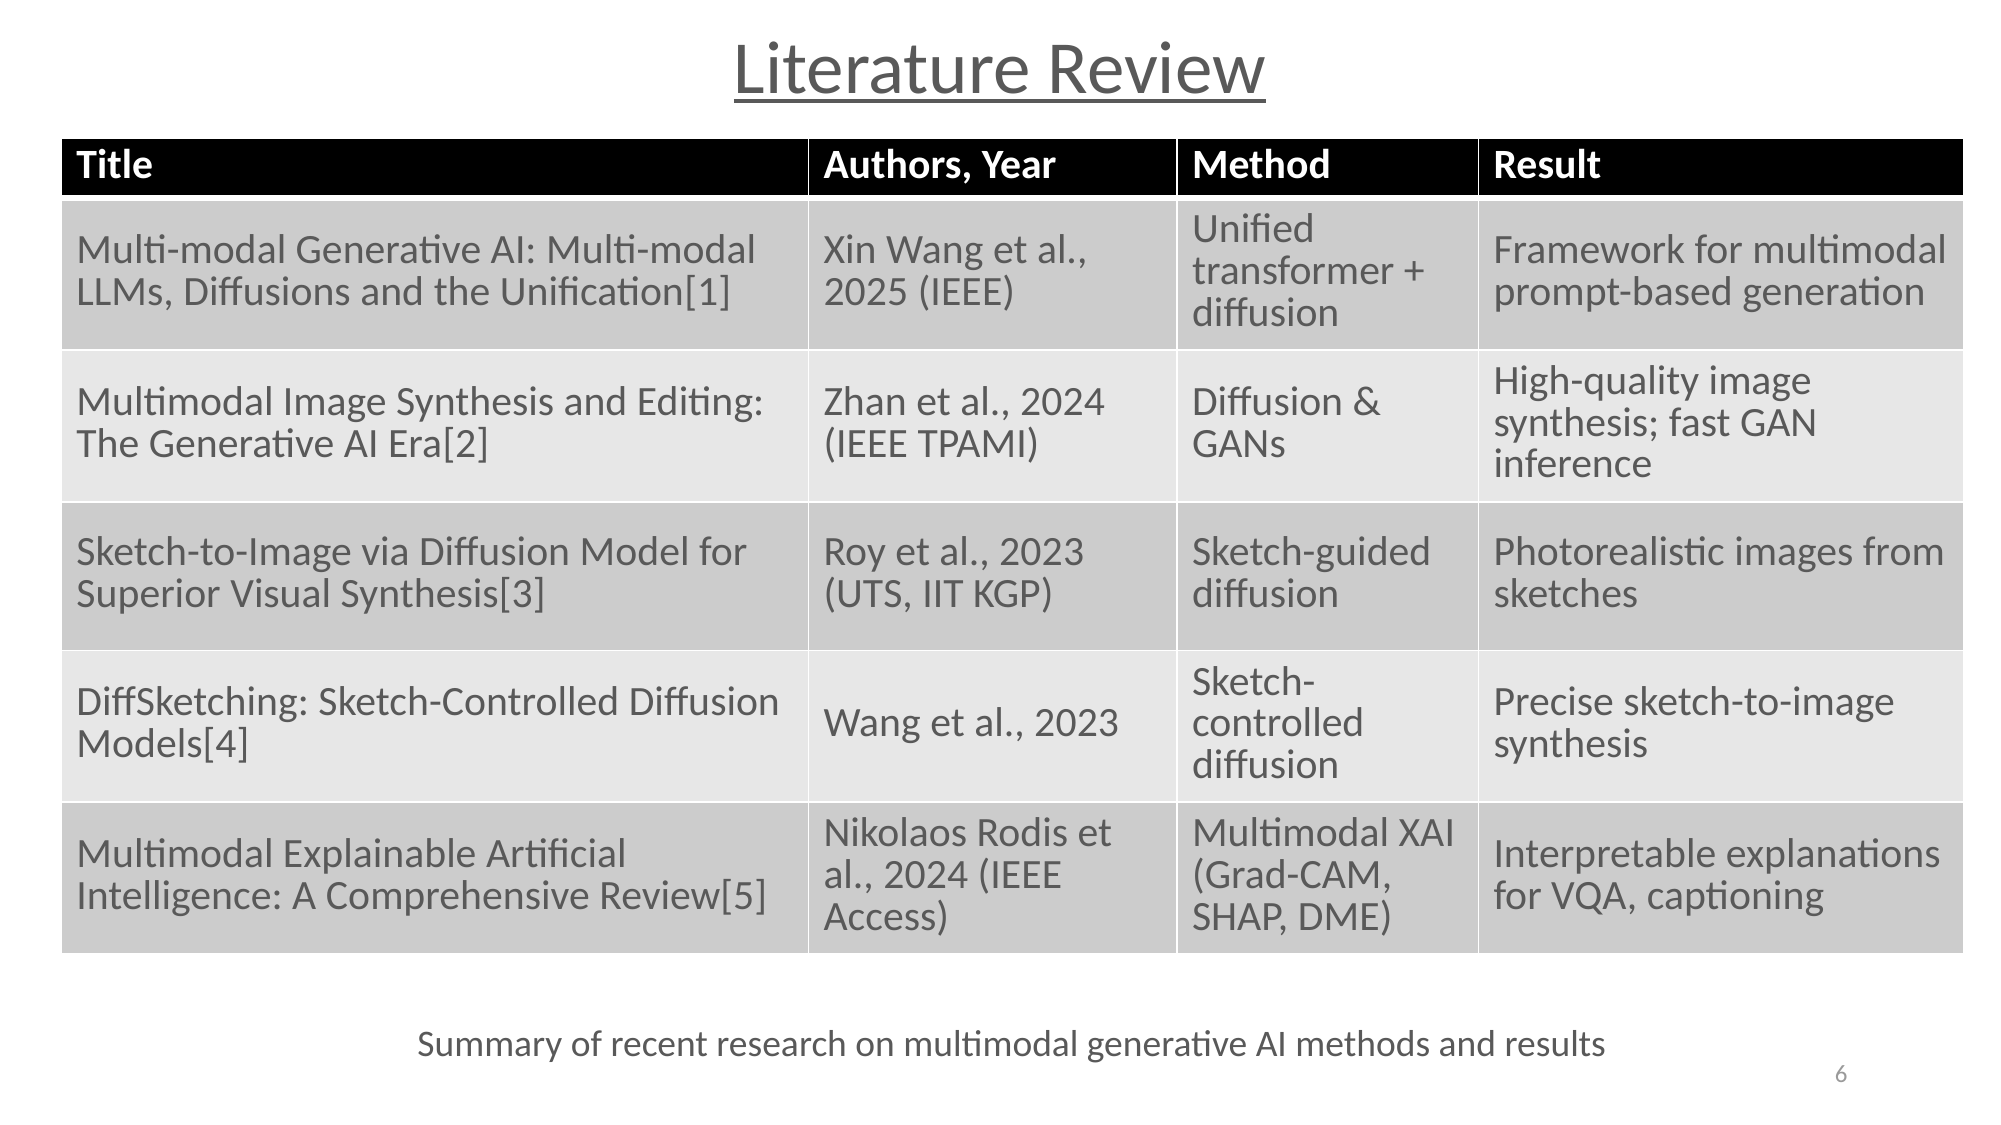

# Literature Review
| Title | Authors, Year | Method | Result |
| --- | --- | --- | --- |
| Multi-modal Generative AI: Multi-modal LLMs, Diffusions and the Unification[1] | Xin Wang et al., 2025 (IEEE) | Unified transformer + diffusion | Framework for multimodal prompt-based generation |
| Multimodal Image Synthesis and Editing: The Generative AI Era[2] | Zhan et al., 2024 (IEEE TPAMI) | Diffusion & GANs | High-quality image synthesis; fast GAN inference |
| Sketch-to-Image via Diffusion Model for Superior Visual Synthesis[3] | Roy et al., 2023 (UTS, IIT KGP) | Sketch-guided diffusion | Photorealistic images from sketches |
| DiffSketching: Sketch-Controlled Diffusion Models[4] | Wang et al., 2023 | Sketch-controlled diffusion | Precise sketch-to-image synthesis |
| Multimodal Explainable Artificial Intelligence: A Comprehensive Review[5] | Nikolaos Rodis et al., 2024 (IEEE Access) | Multimodal XAI (Grad-CAM, SHAP, DME) | Interpretable explanations for VQA, captioning |
Summary of recent research on multimodal generative AI methods and results
6